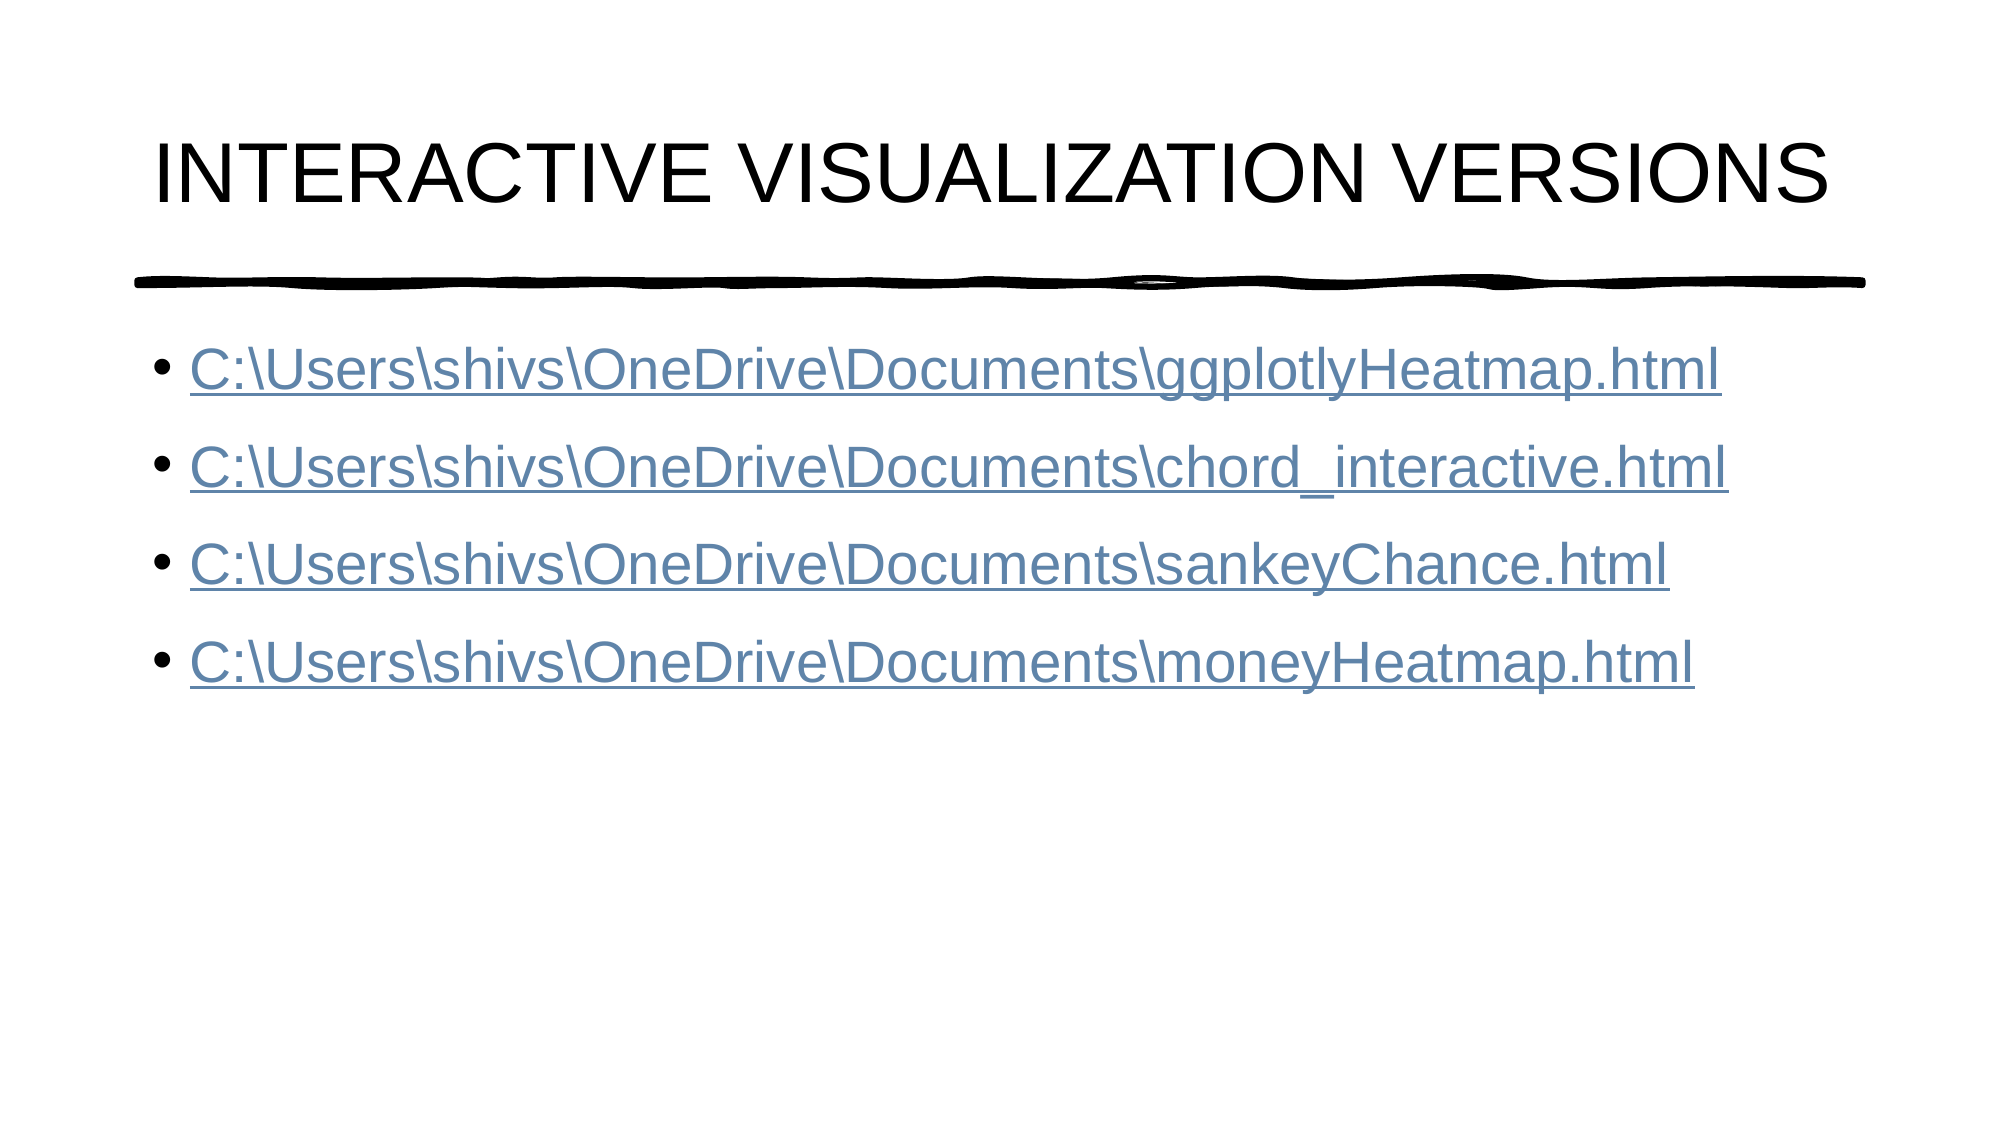

# INTERACTIVE VISUALIZATION VERSIONS
C:\Users\shivs\OneDrive\Documents\ggplotlyHeatmap.html
C:\Users\shivs\OneDrive\Documents\chord_interactive.html
C:\Users\shivs\OneDrive\Documents\sankeyChance.html
C:\Users\shivs\OneDrive\Documents\moneyHeatmap.html